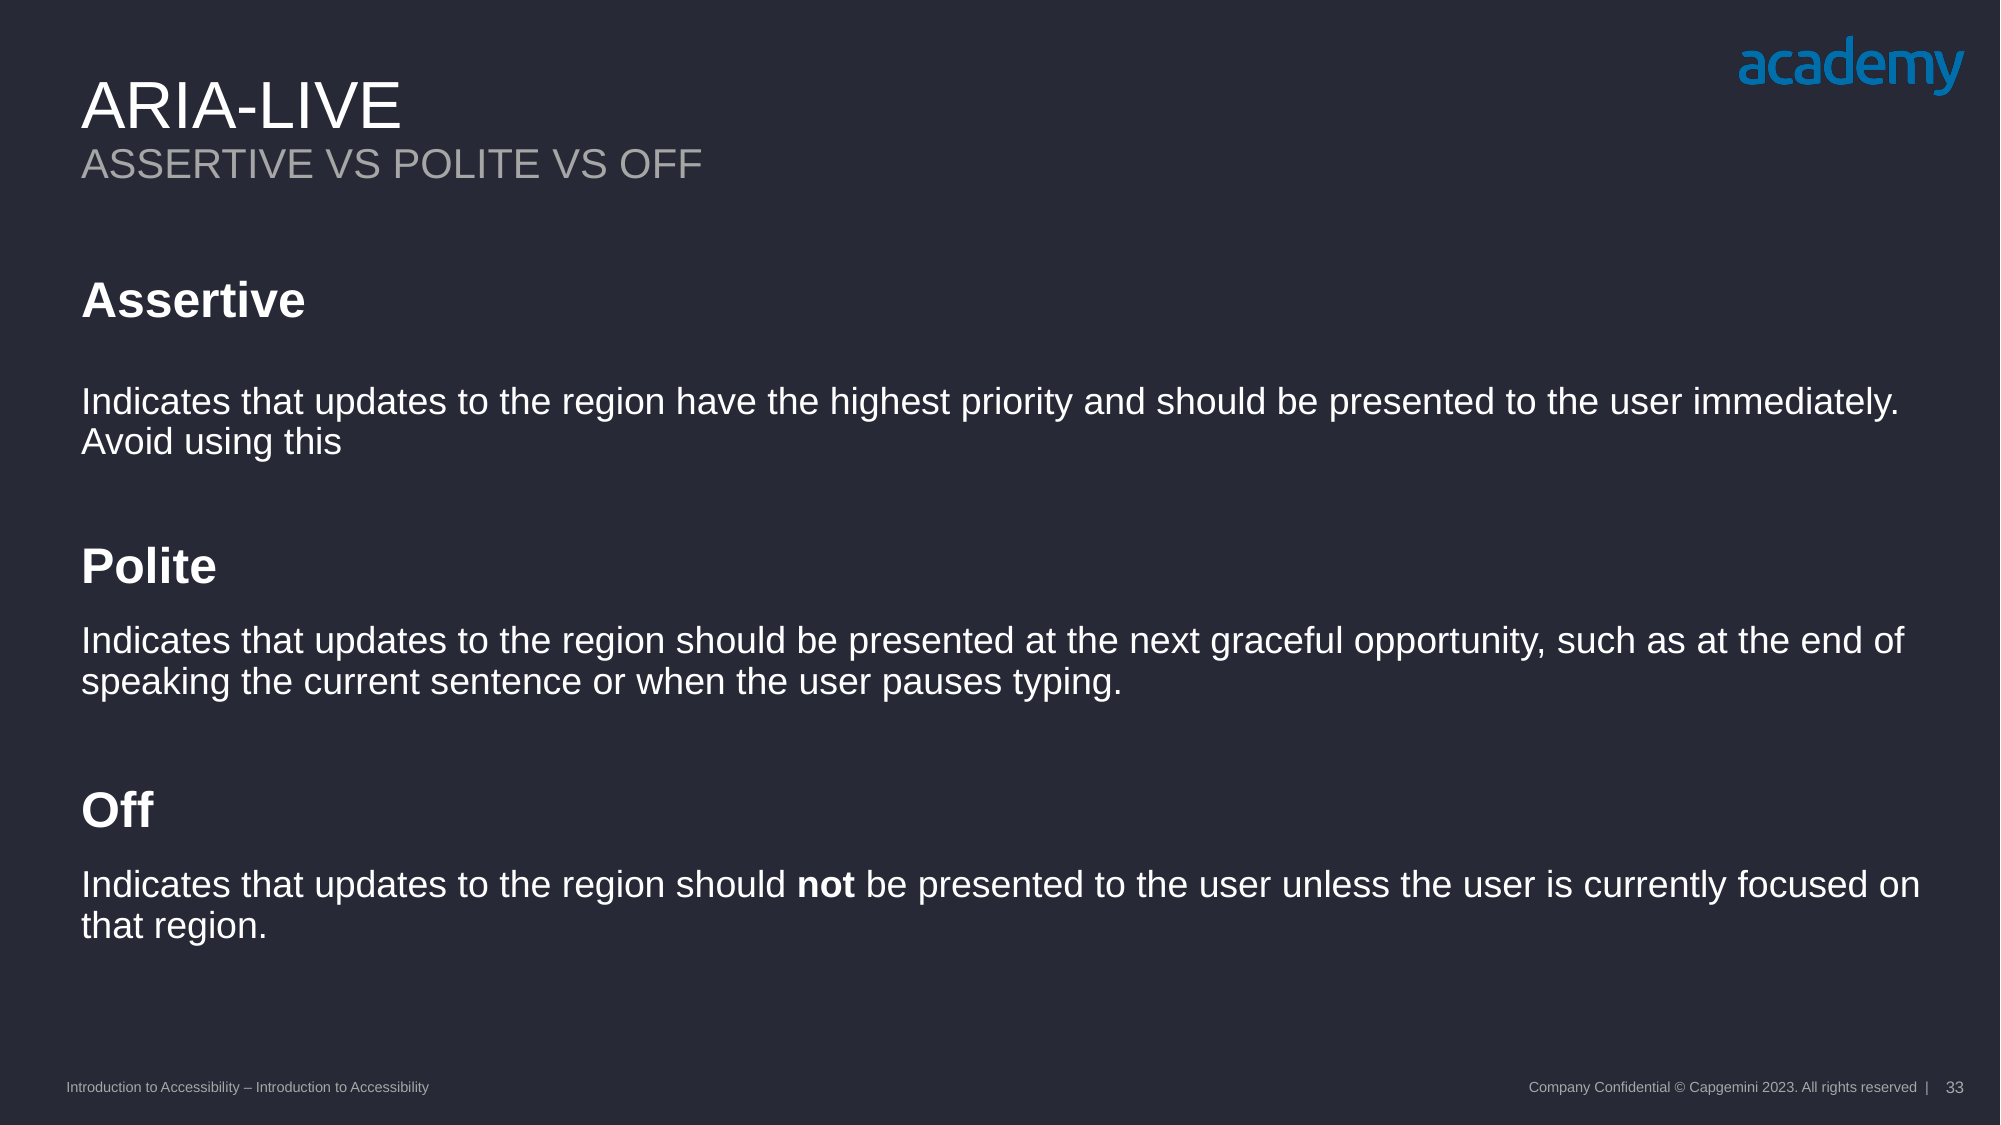

Aria-live
Assertive vs polite vs off
Assertive
Indicates that updates to the region have the highest priority and should be presented to the user immediately. Avoid using this
Polite
Indicates that updates to the region should be presented at the next graceful opportunity, such as at the end of speaking the current sentence or when the user pauses typing.

Off
Indicates that updates to the region should not be presented to the user unless the user is currently focused on that region.